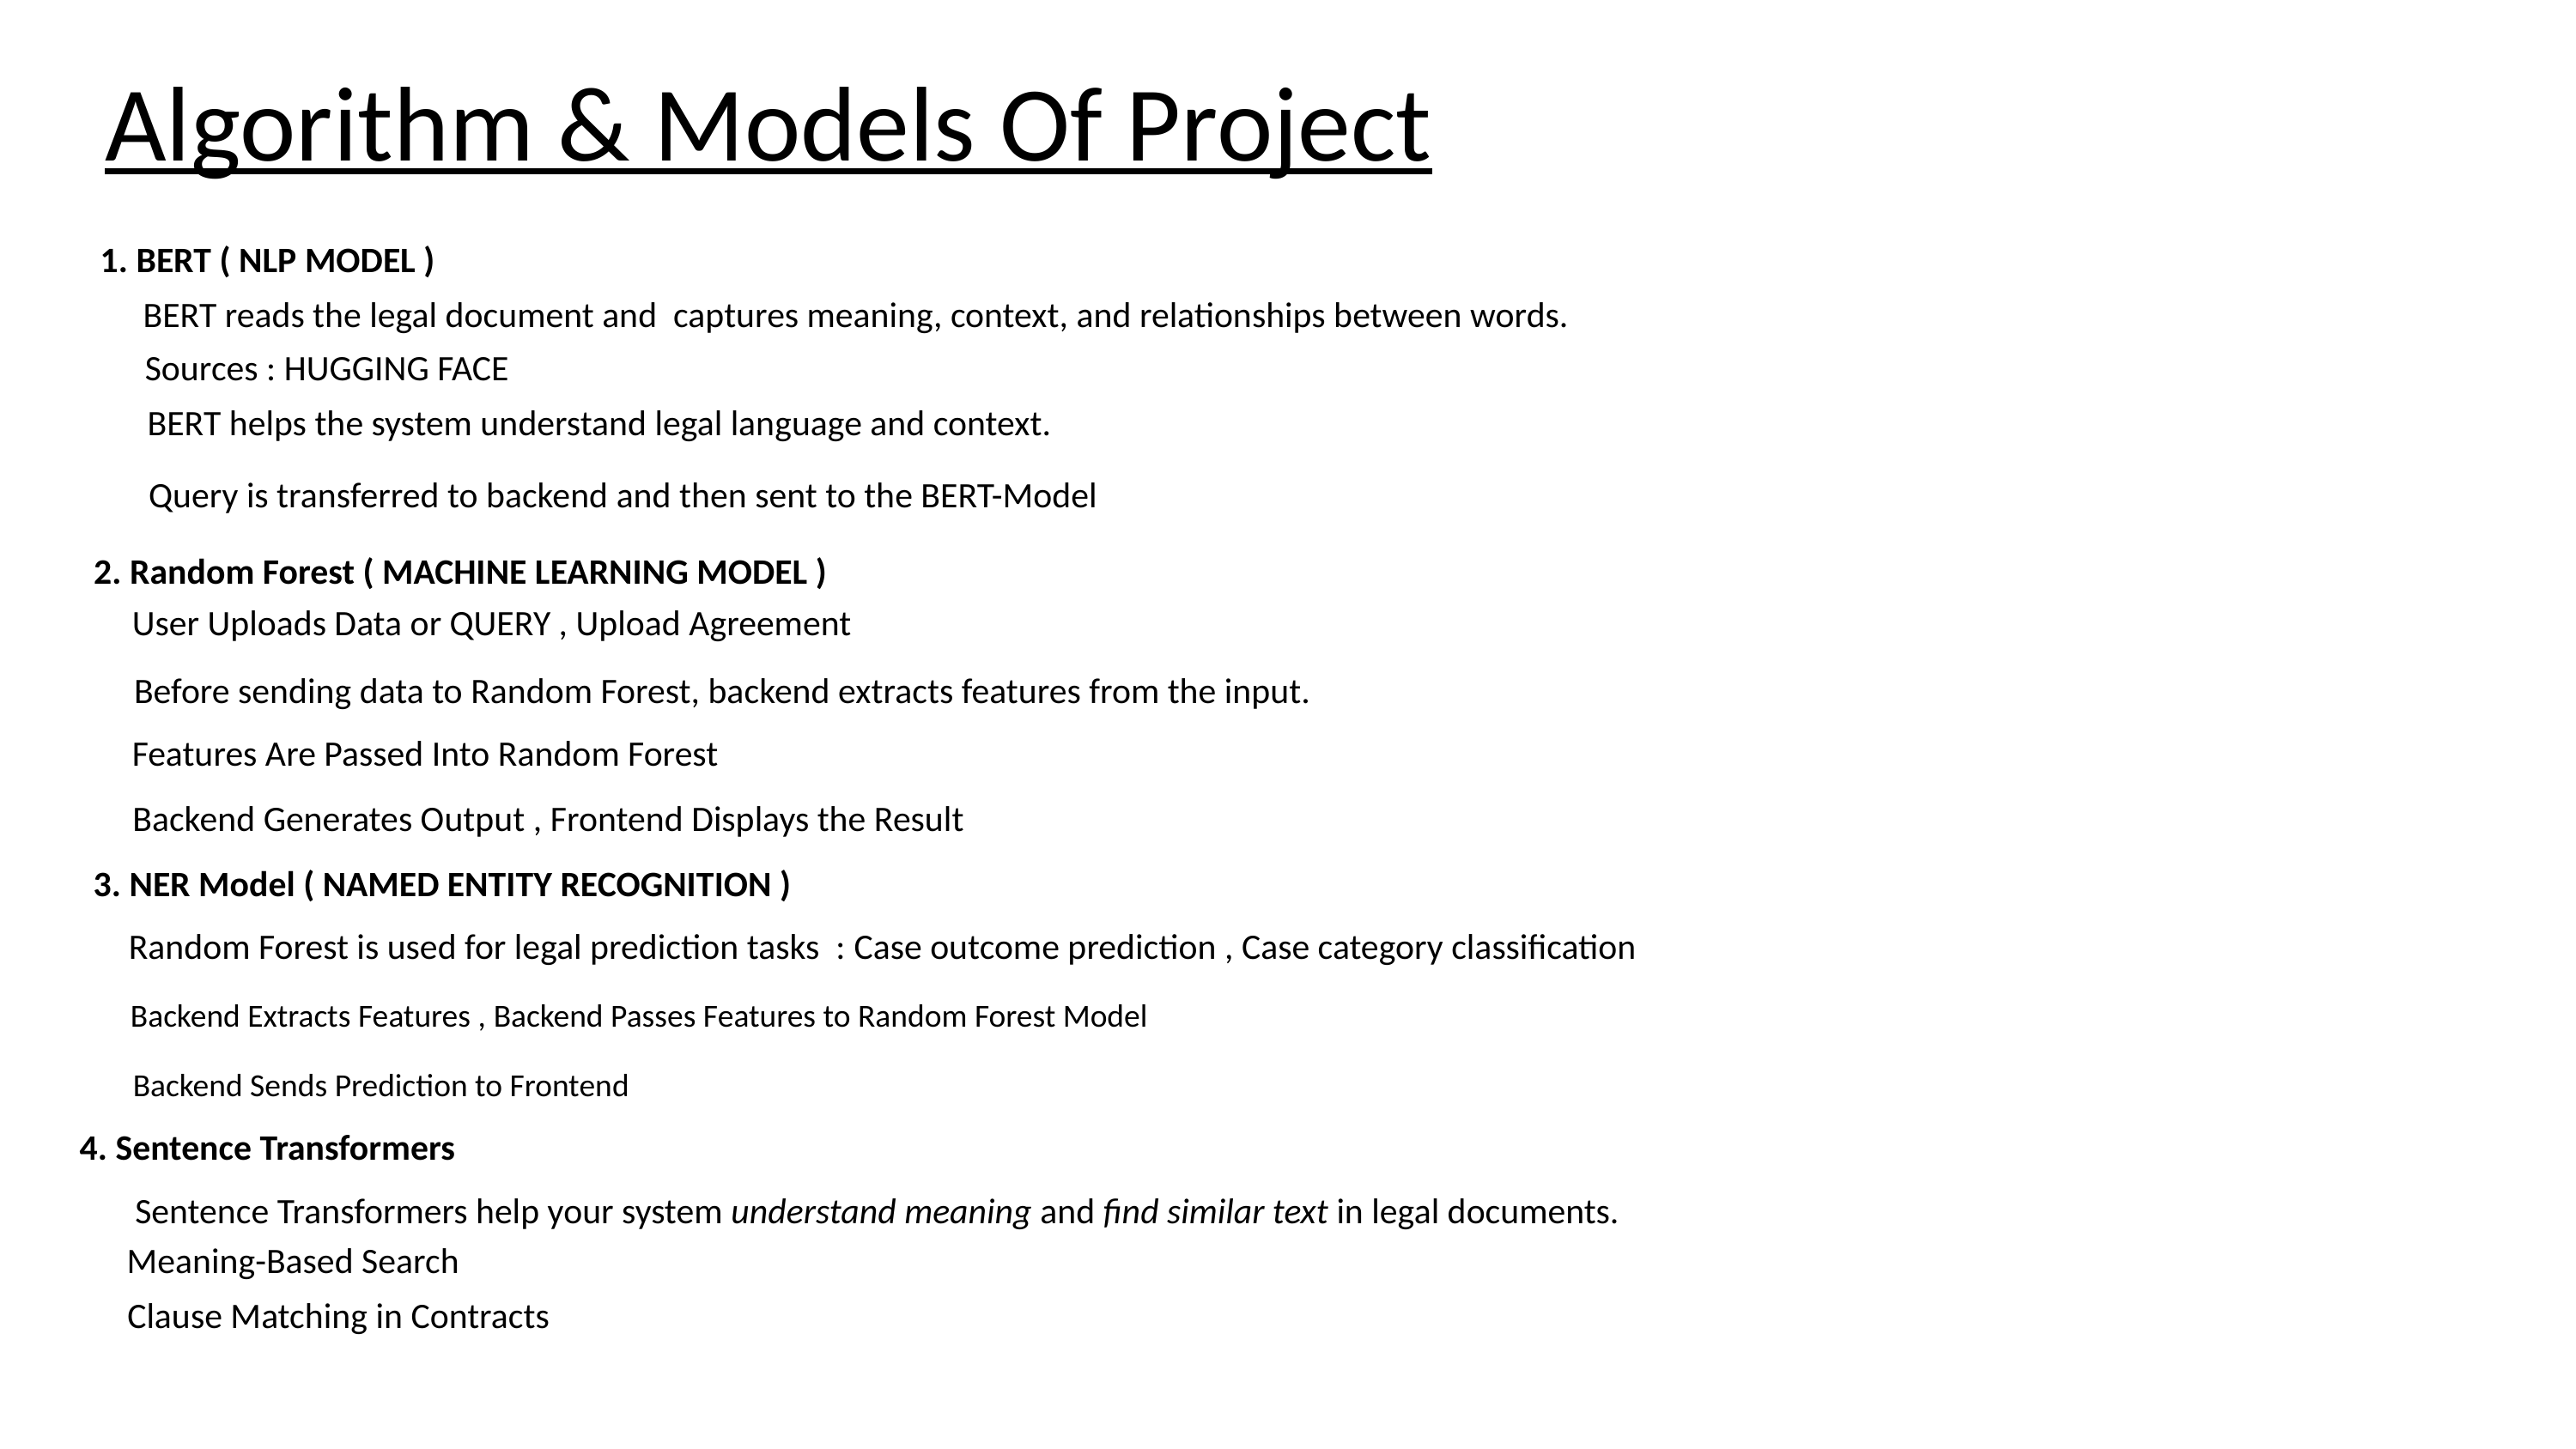

Algorithm & Models Of Project
1. BERT ( NLP MODEL )
BERT reads the legal document and  captures meaning, context, and relationships between words.
Sources : HUGGING FACE
BERT helps the system understand legal language and context.
Query is transferred to backend and then sent to the BERT-Model
2. Random Forest ( MACHINE LEARNING MODEL )
User Uploads Data or QUERY , Upload Agreement

Before sending data to Random Forest, backend extracts features from the input.
Features Are Passed Into Random Forest
Backend Generates Output , Frontend Displays the Result
3. NER Model ( NAMED ENTITY RECOGNITION )
Random Forest is used for legal prediction tasks  : Case outcome prediction , Case category classification

Backend Extracts Features , Backend Passes Features to Random Forest Model
Backend Sends Prediction to Frontend
4. Sentence Transformers
Sentence Transformers help your system understand meaning and find similar text in legal documents.

Meaning-Based Search
Clause Matching in Contracts